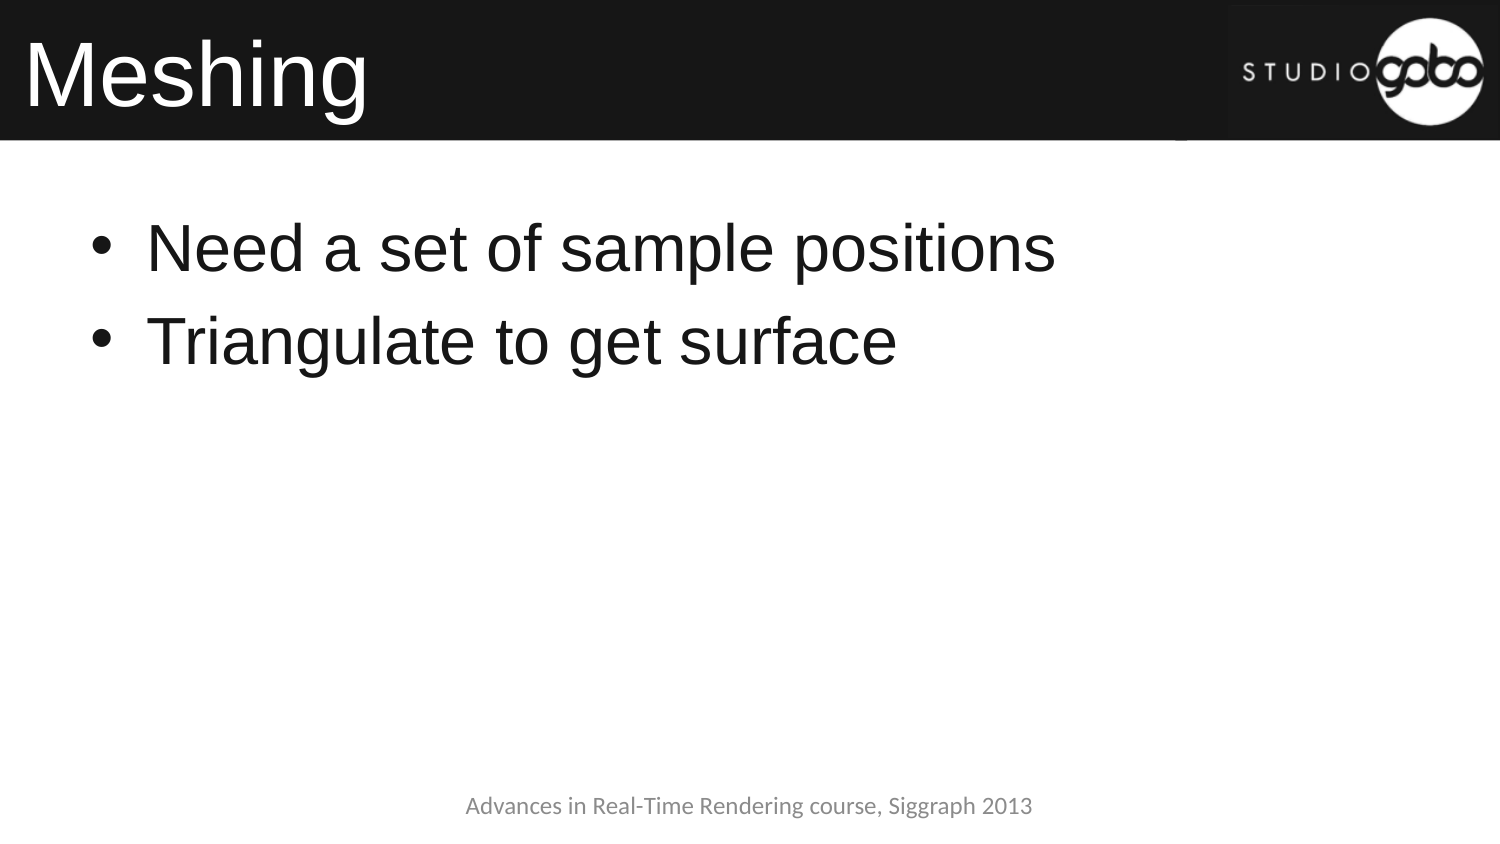

# Meshing
Need a set of sample positions
Triangulate to get surface
Advances in Real-Time Rendering course, Siggraph 2013